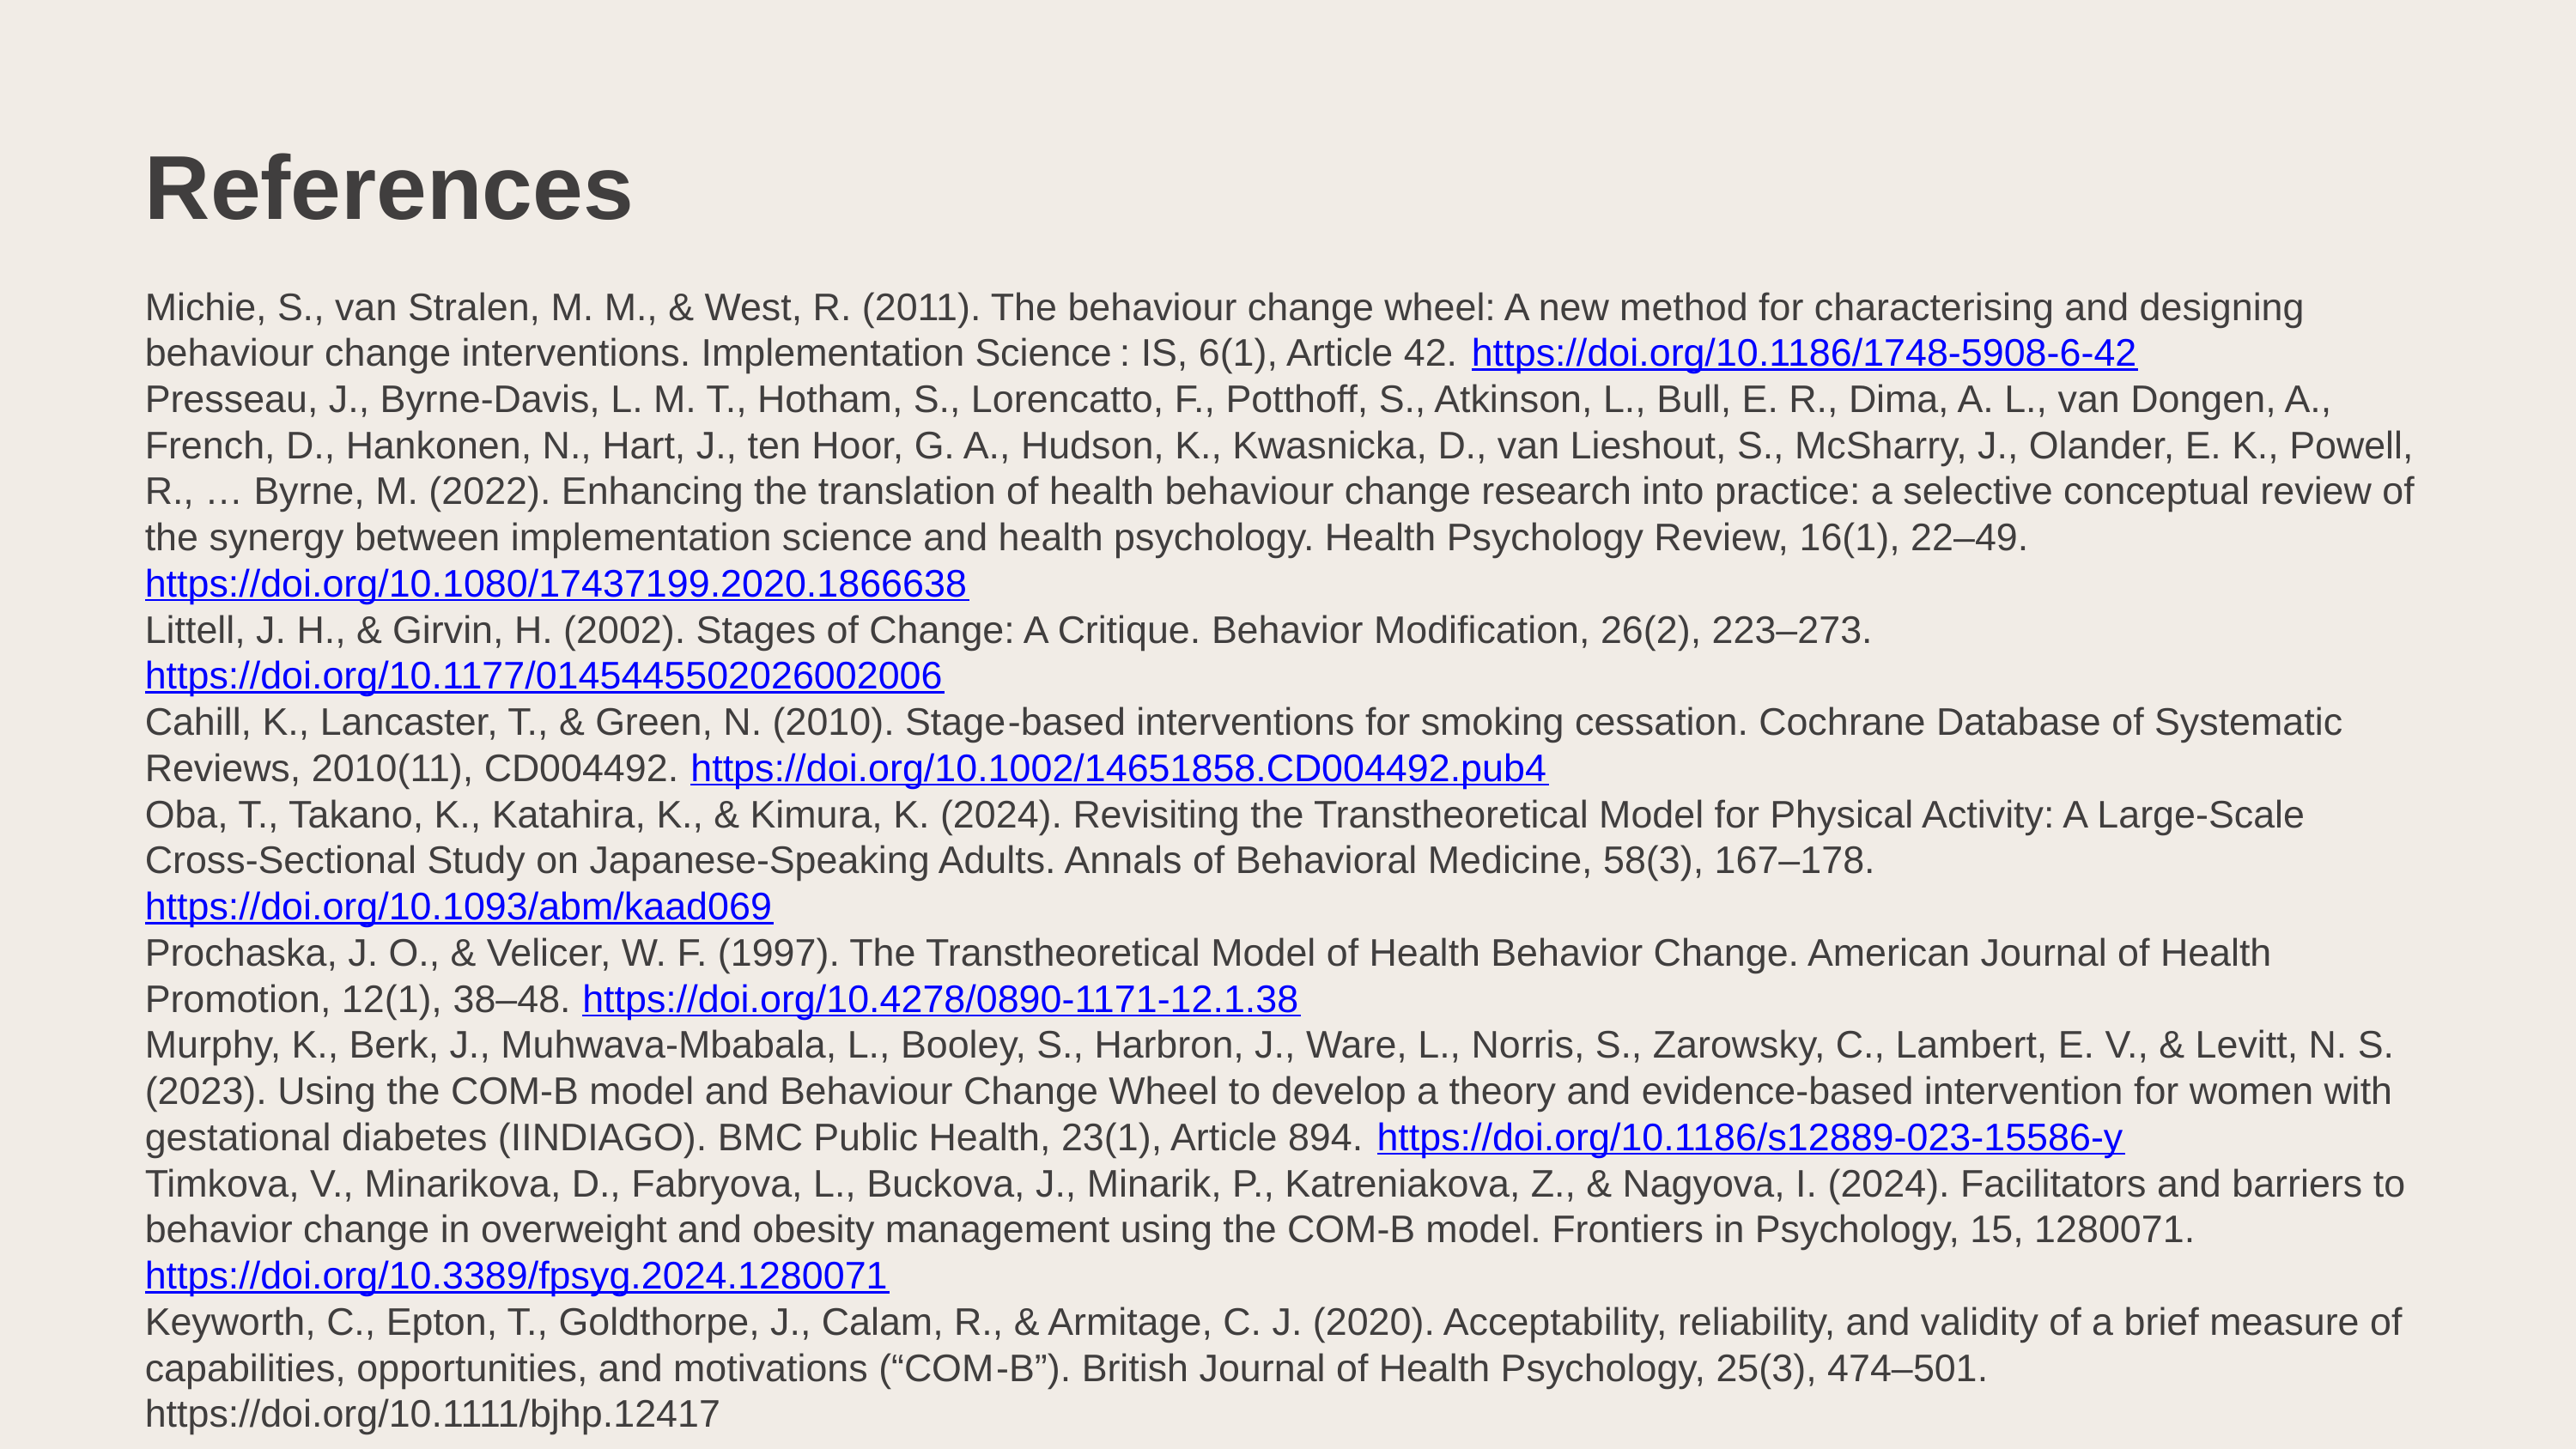

References
Michie, S., van Stralen, M. M., & West, R. (2011). The behaviour change wheel: A new method for characterising and designing behaviour change interventions. Implementation Science : IS, 6(1), Article 42. https://doi.org/10.1186/1748-5908-6-42
Presseau, J., Byrne-Davis, L. M. T., Hotham, S., Lorencatto, F., Potthoff, S., Atkinson, L., Bull, E. R., Dima, A. L., van Dongen, A., French, D., Hankonen, N., Hart, J., ten Hoor, G. A., Hudson, K., Kwasnicka, D., van Lieshout, S., McSharry, J., Olander, E. K., Powell, R., … Byrne, M. (2022). Enhancing the translation of health behaviour change research into practice: a selective conceptual review of the synergy between implementation science and health psychology. Health Psychology Review, 16(1), 22–49. https://doi.org/10.1080/17437199.2020.1866638
Littell, J. H., & Girvin, H. (2002). Stages of Change: A Critique. Behavior Modification, 26(2), 223–273. https://doi.org/10.1177/0145445502026002006
Cahill, K., Lancaster, T., & Green, N. (2010). Stage‐based interventions for smoking cessation. Cochrane Database of Systematic Reviews, 2010(11), CD004492. https://doi.org/10.1002/14651858.CD004492.pub4
Oba, T., Takano, K., Katahira, K., & Kimura, K. (2024). Revisiting the Transtheoretical Model for Physical Activity: A Large-Scale Cross-Sectional Study on Japanese-Speaking Adults. Annals of Behavioral Medicine, 58(3), 167–178. https://doi.org/10.1093/abm/kaad069
Prochaska, J. O., & Velicer, W. F. (1997). The Transtheoretical Model of Health Behavior Change. American Journal of Health Promotion, 12(1), 38–48. https://doi.org/10.4278/0890-1171-12.1.38
Murphy, K., Berk, J., Muhwava-Mbabala, L., Booley, S., Harbron, J., Ware, L., Norris, S., Zarowsky, C., Lambert, E. V., & Levitt, N. S. (2023). Using the COM-B model and Behaviour Change Wheel to develop a theory and evidence-based intervention for women with gestational diabetes (IINDIAGO). BMC Public Health, 23(1), Article 894. https://doi.org/10.1186/s12889-023-15586-y
Timkova, V., Minarikova, D., Fabryova, L., Buckova, J., Minarik, P., Katreniakova, Z., & Nagyova, I. (2024). Facilitators and barriers to behavior change in overweight and obesity management using the COM-B model. Frontiers in Psychology, 15, 1280071. https://doi.org/10.3389/fpsyg.2024.1280071
Keyworth, C., Epton, T., Goldthorpe, J., Calam, R., & Armitage, C. J. (2020). Acceptability, reliability, and validity of a brief measure of capabilities, opportunities, and motivations (“COM‐B”). British Journal of Health Psychology, 25(3), 474–501. https://doi.org/10.1111/bjhp.12417